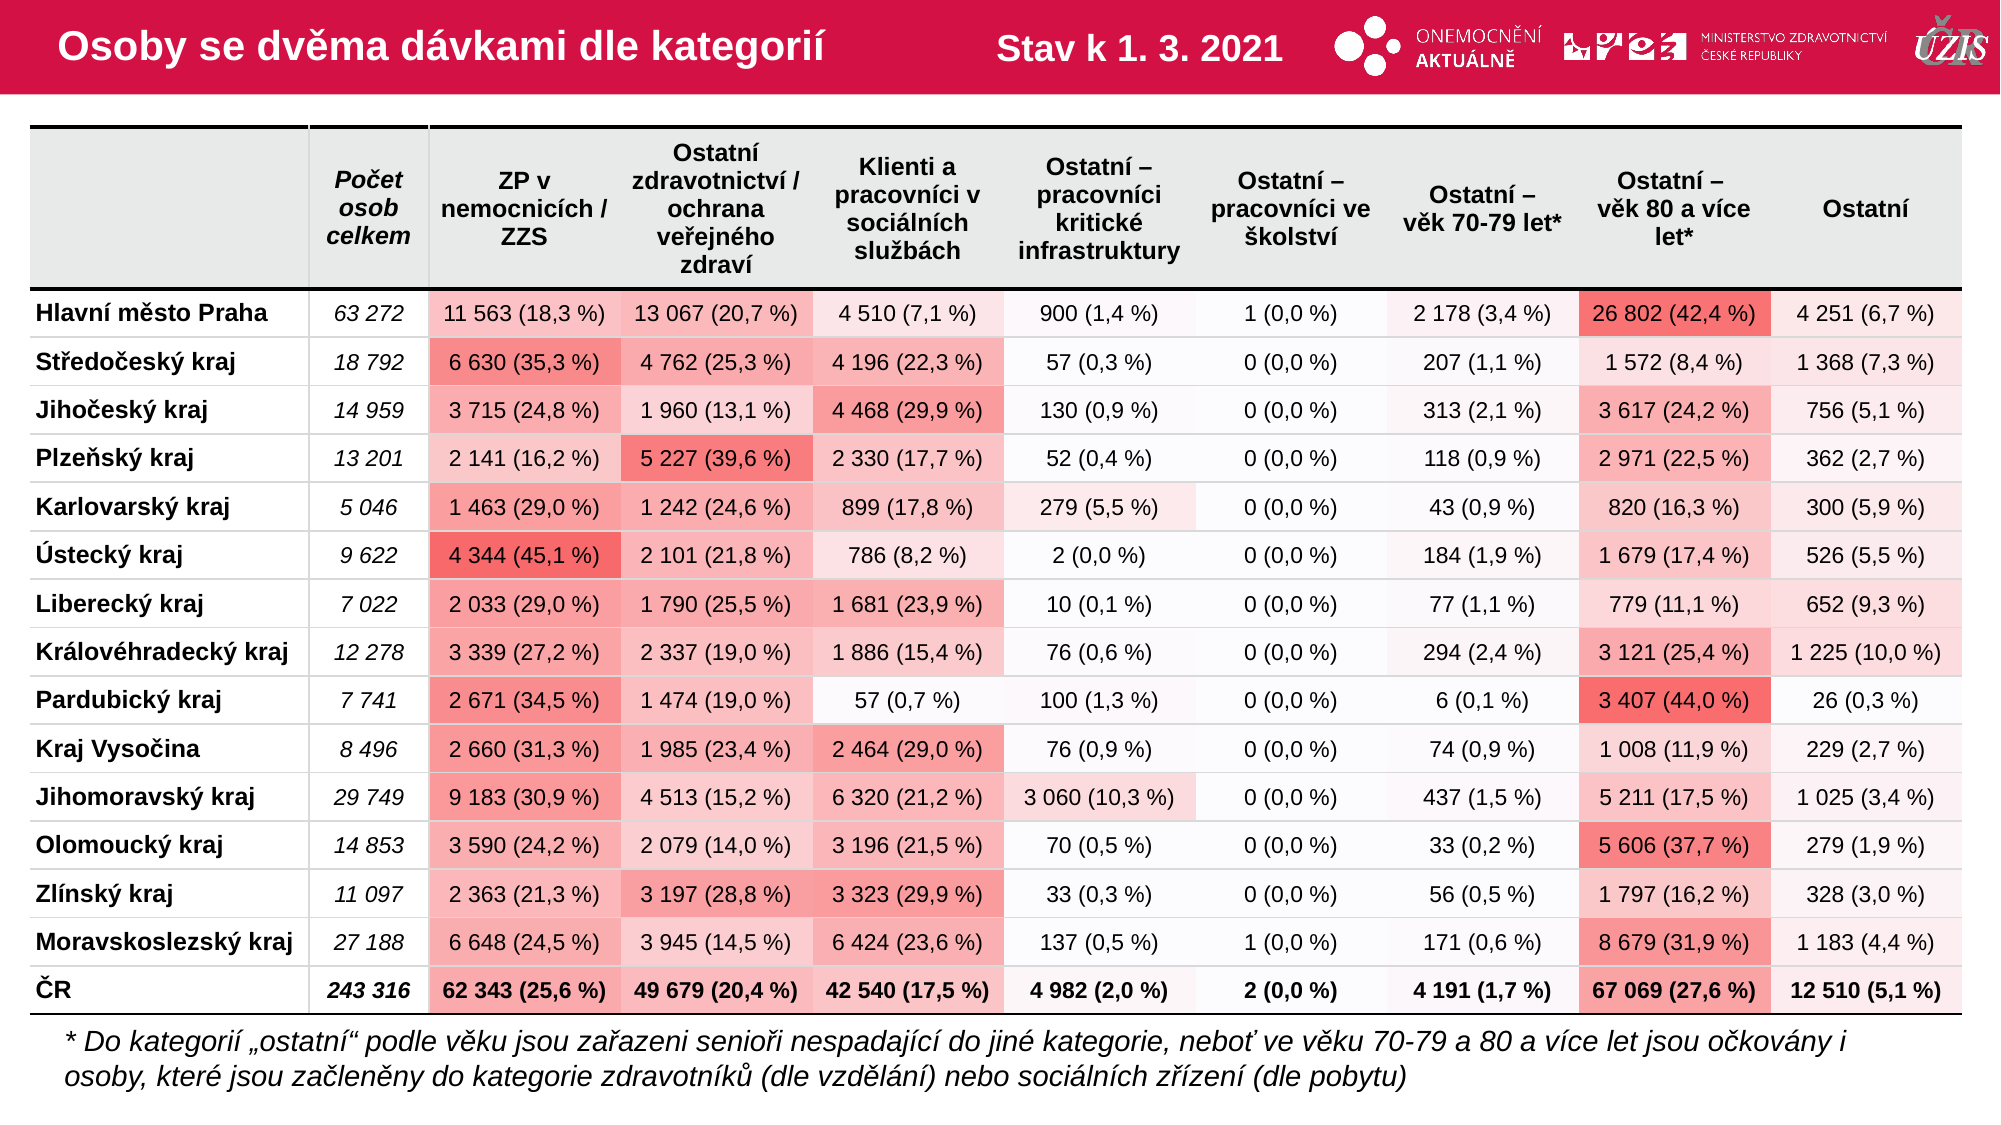

# Osoby se dvěma dávkami dle kategorií
Stav k 1. 3. 2021
|  | Počet osob celkem | ZP v nemocnicích / ZZS | Ostatní zdravotnictví / ochrana veřejného zdraví | Klienti a pracovníci v sociálních službách | Ostatní – pracovníci kritické infrastruktury | Ostatní – pracovníci ve školství | Ostatní – věk 70-79 let\* | Ostatní – věk 80 a více let\* | Ostatní |
| --- | --- | --- | --- | --- | --- | --- | --- | --- | --- |
| Hlavní město Praha | 63 272 | 11 563 (18,3 %) | 13 067 (20,7 %) | 4 510 (7,1 %) | 900 (1,4 %) | 1 (0,0 %) | 2 178 (3,4 %) | 26 802 (42,4 %) | 4 251 (6,7 %) |
| Středočeský kraj | 18 792 | 6 630 (35,3 %) | 4 762 (25,3 %) | 4 196 (22,3 %) | 57 (0,3 %) | 0 (0,0 %) | 207 (1,1 %) | 1 572 (8,4 %) | 1 368 (7,3 %) |
| Jihočeský kraj | 14 959 | 3 715 (24,8 %) | 1 960 (13,1 %) | 4 468 (29,9 %) | 130 (0,9 %) | 0 (0,0 %) | 313 (2,1 %) | 3 617 (24,2 %) | 756 (5,1 %) |
| Plzeňský kraj | 13 201 | 2 141 (16,2 %) | 5 227 (39,6 %) | 2 330 (17,7 %) | 52 (0,4 %) | 0 (0,0 %) | 118 (0,9 %) | 2 971 (22,5 %) | 362 (2,7 %) |
| Karlovarský kraj | 5 046 | 1 463 (29,0 %) | 1 242 (24,6 %) | 899 (17,8 %) | 279 (5,5 %) | 0 (0,0 %) | 43 (0,9 %) | 820 (16,3 %) | 300 (5,9 %) |
| Ústecký kraj | 9 622 | 4 344 (45,1 %) | 2 101 (21,8 %) | 786 (8,2 %) | 2 (0,0 %) | 0 (0,0 %) | 184 (1,9 %) | 1 679 (17,4 %) | 526 (5,5 %) |
| Liberecký kraj | 7 022 | 2 033 (29,0 %) | 1 790 (25,5 %) | 1 681 (23,9 %) | 10 (0,1 %) | 0 (0,0 %) | 77 (1,1 %) | 779 (11,1 %) | 652 (9,3 %) |
| Královéhradecký kraj | 12 278 | 3 339 (27,2 %) | 2 337 (19,0 %) | 1 886 (15,4 %) | 76 (0,6 %) | 0 (0,0 %) | 294 (2,4 %) | 3 121 (25,4 %) | 1 225 (10,0 %) |
| Pardubický kraj | 7 741 | 2 671 (34,5 %) | 1 474 (19,0 %) | 57 (0,7 %) | 100 (1,3 %) | 0 (0,0 %) | 6 (0,1 %) | 3 407 (44,0 %) | 26 (0,3 %) |
| Kraj Vysočina | 8 496 | 2 660 (31,3 %) | 1 985 (23,4 %) | 2 464 (29,0 %) | 76 (0,9 %) | 0 (0,0 %) | 74 (0,9 %) | 1 008 (11,9 %) | 229 (2,7 %) |
| Jihomoravský kraj | 29 749 | 9 183 (30,9 %) | 4 513 (15,2 %) | 6 320 (21,2 %) | 3 060 (10,3 %) | 0 (0,0 %) | 437 (1,5 %) | 5 211 (17,5 %) | 1 025 (3,4 %) |
| Olomoucký kraj | 14 853 | 3 590 (24,2 %) | 2 079 (14,0 %) | 3 196 (21,5 %) | 70 (0,5 %) | 0 (0,0 %) | 33 (0,2 %) | 5 606 (37,7 %) | 279 (1,9 %) |
| Zlínský kraj | 11 097 | 2 363 (21,3 %) | 3 197 (28,8 %) | 3 323 (29,9 %) | 33 (0,3 %) | 0 (0,0 %) | 56 (0,5 %) | 1 797 (16,2 %) | 328 (3,0 %) |
| Moravskoslezský kraj | 27 188 | 6 648 (24,5 %) | 3 945 (14,5 %) | 6 424 (23,6 %) | 137 (0,5 %) | 1 (0,0 %) | 171 (0,6 %) | 8 679 (31,9 %) | 1 183 (4,4 %) |
| ČR | 243 316 | 62 343 (25,6 %) | 49 679 (20,4 %) | 42 540 (17,5 %) | 4 982 (2,0 %) | 2 (0,0 %) | 4 191 (1,7 %) | 67 069 (27,6 %) | 12 510 (5,1 %) |
|  |  |  |  |  |  |  |  |
| --- | --- | --- | --- | --- | --- | --- | --- |
|  |  |  |  |  |  |  |  |
|  |  |  |  |  |  |  |  |
|  |  |  |  |  |  |  |  |
|  |  |  |  |  |  |  |  |
|  |  |  |  |  |  |  |  |
|  |  |  |  |  |  |  |  |
|  |  |  |  |  |  |  |  |
|  |  |  |  |  |  |  |  |
|  |  |  |  |  |  |  |  |
|  |  |  |  |  |  |  |  |
|  |  |  |  |  |  |  |  |
|  |  |  |  |  |  |  |  |
|  |  |  |  |  |  |  |  |
|  |  |  |  |  |  |  |  |
* Do kategorií „ostatní“ podle věku jsou zařazeni senioři nespadající do jiné kategorie, neboť ve věku 70-79 a 80 a více let jsou očkovány i osoby, které jsou začleněny do kategorie zdravotníků (dle vzdělání) nebo sociálních zřízení (dle pobytu)